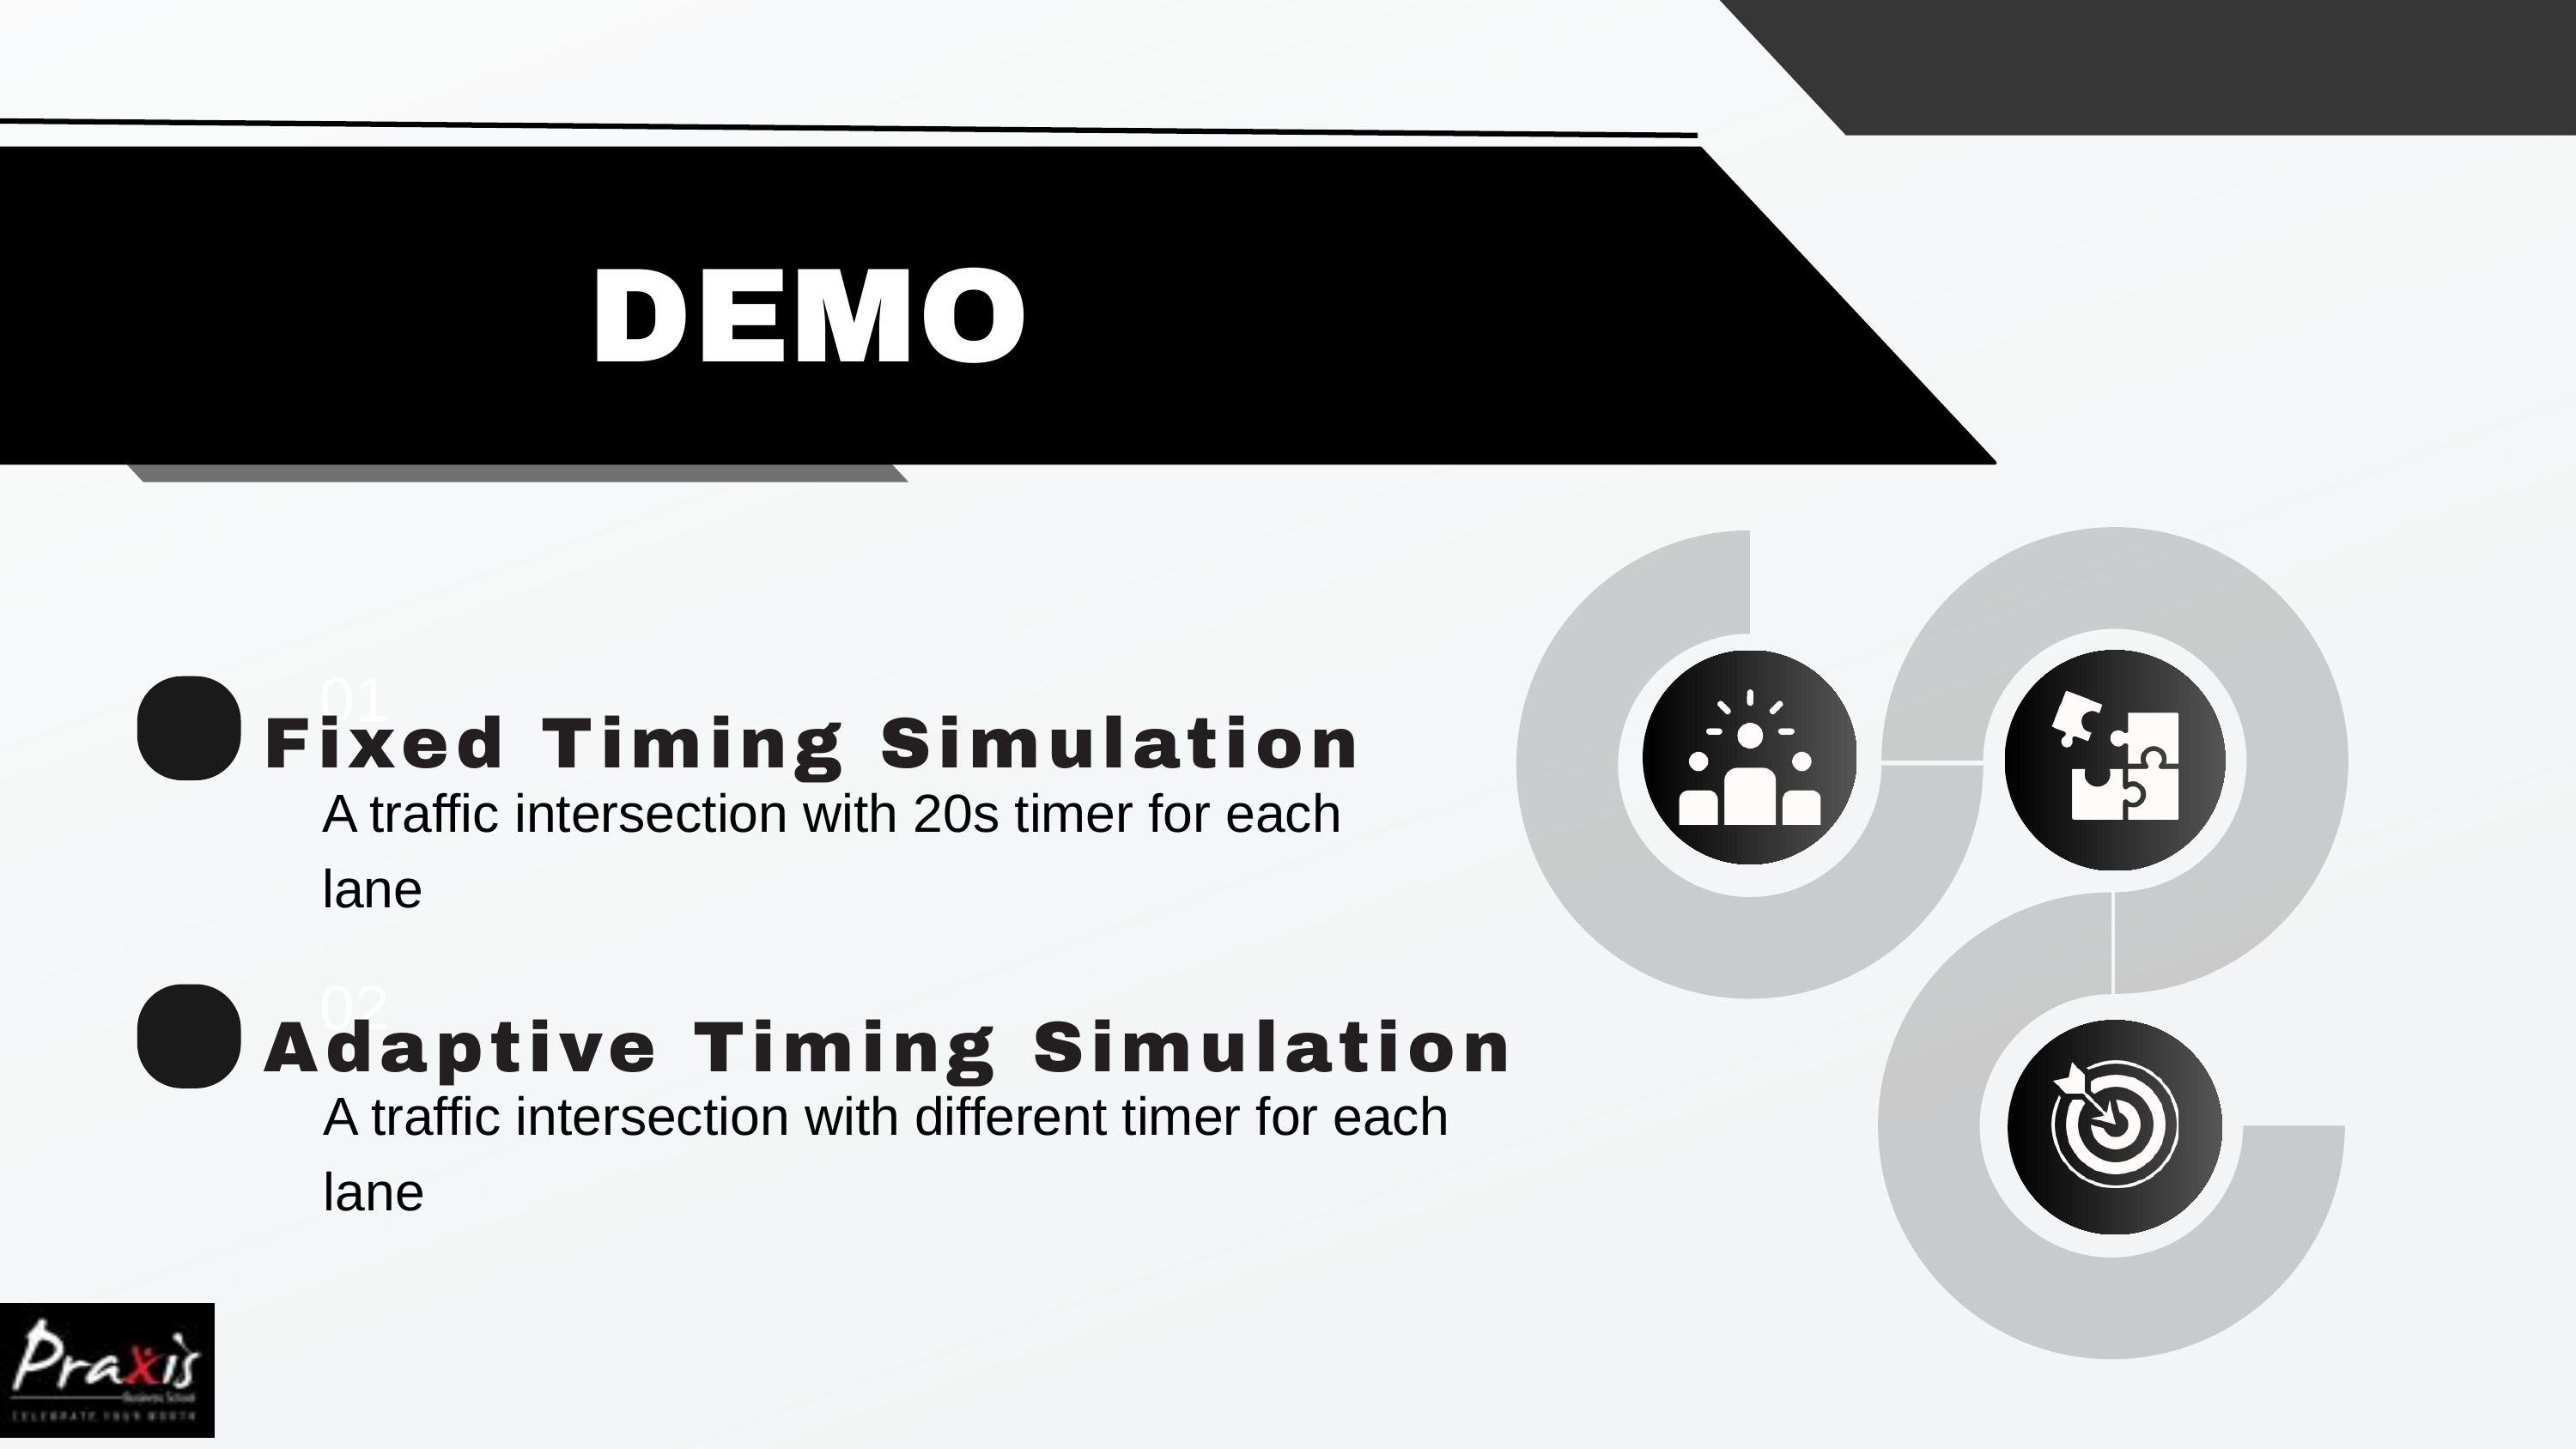

DEMO

01
Fixed Timing Simulation

A traffic intersection with 20s timer for each lane

02
Adaptive Timing Simulation

A traffic intersection with different timer for each lane